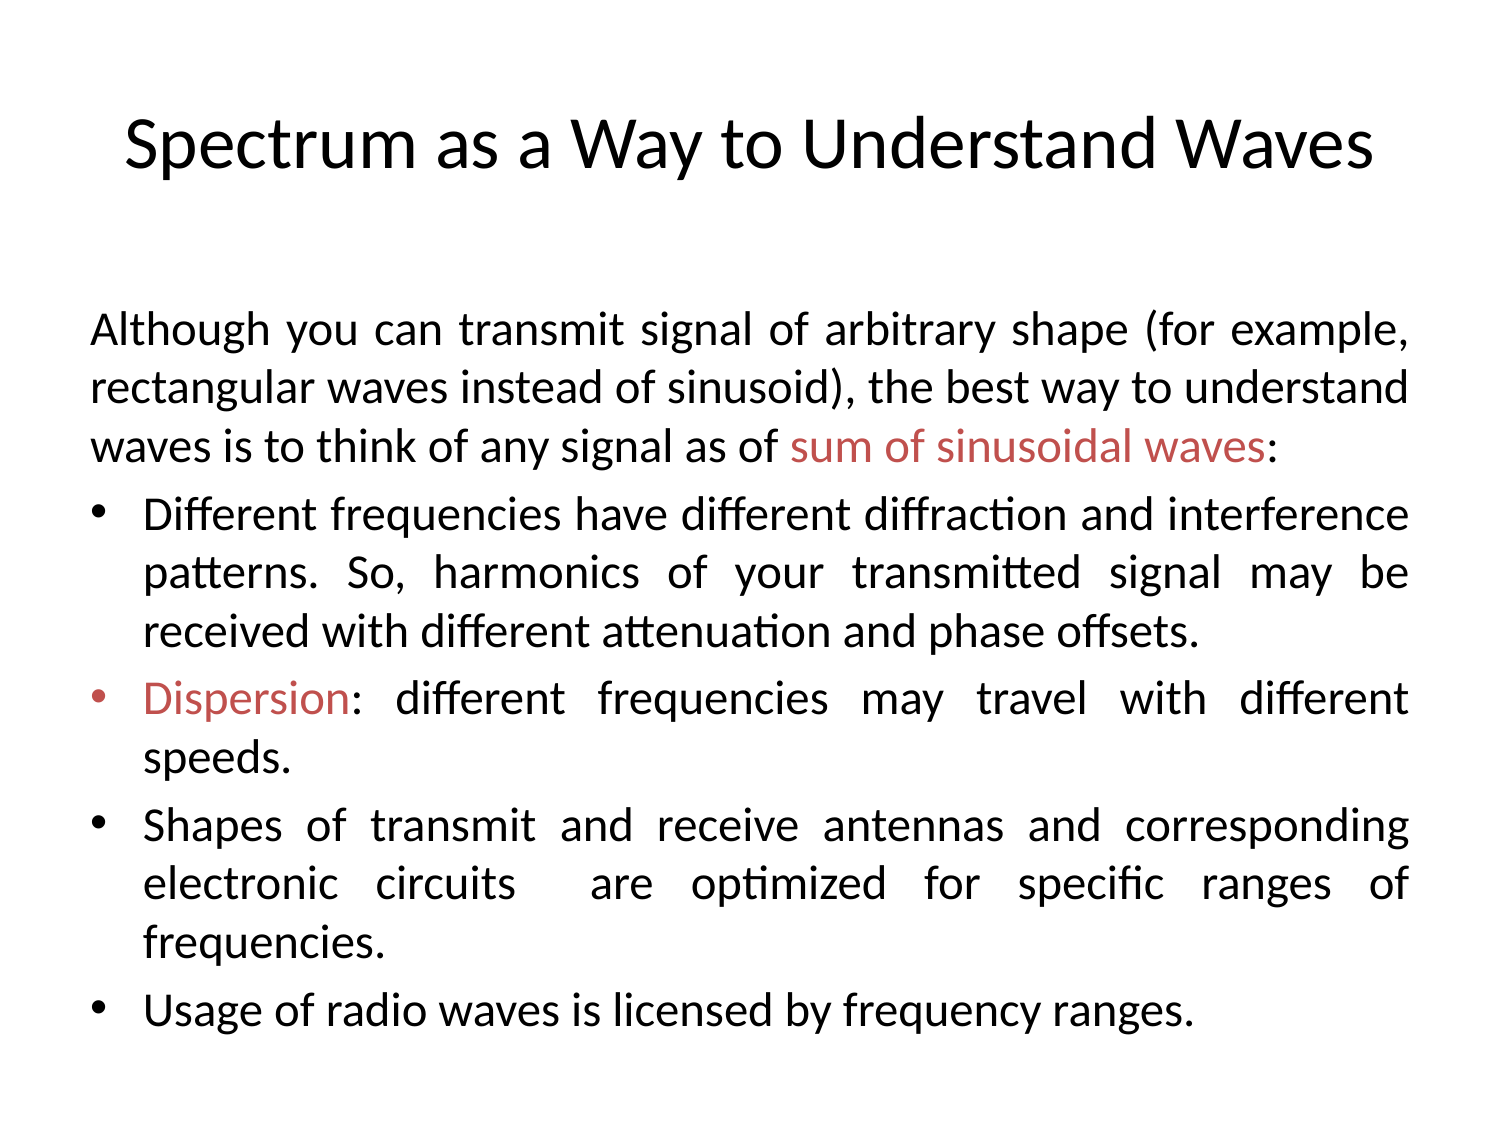

# Spectrum as a Way to Understand Waves
Although you can transmit signal of arbitrary shape (for example, rectangular waves instead of sinusoid), the best way to understand waves is to think of any signal as of sum of sinusoidal waves:
Different frequencies have different diffraction and interference patterns. So, harmonics of your transmitted signal may be received with different attenuation and phase offsets.
Dispersion: different frequencies may travel with different speeds.
Shapes of transmit and receive antennas and corresponding electronic circuits  are optimized for specific ranges of frequencies.
Usage of radio waves is licensed by frequency ranges.